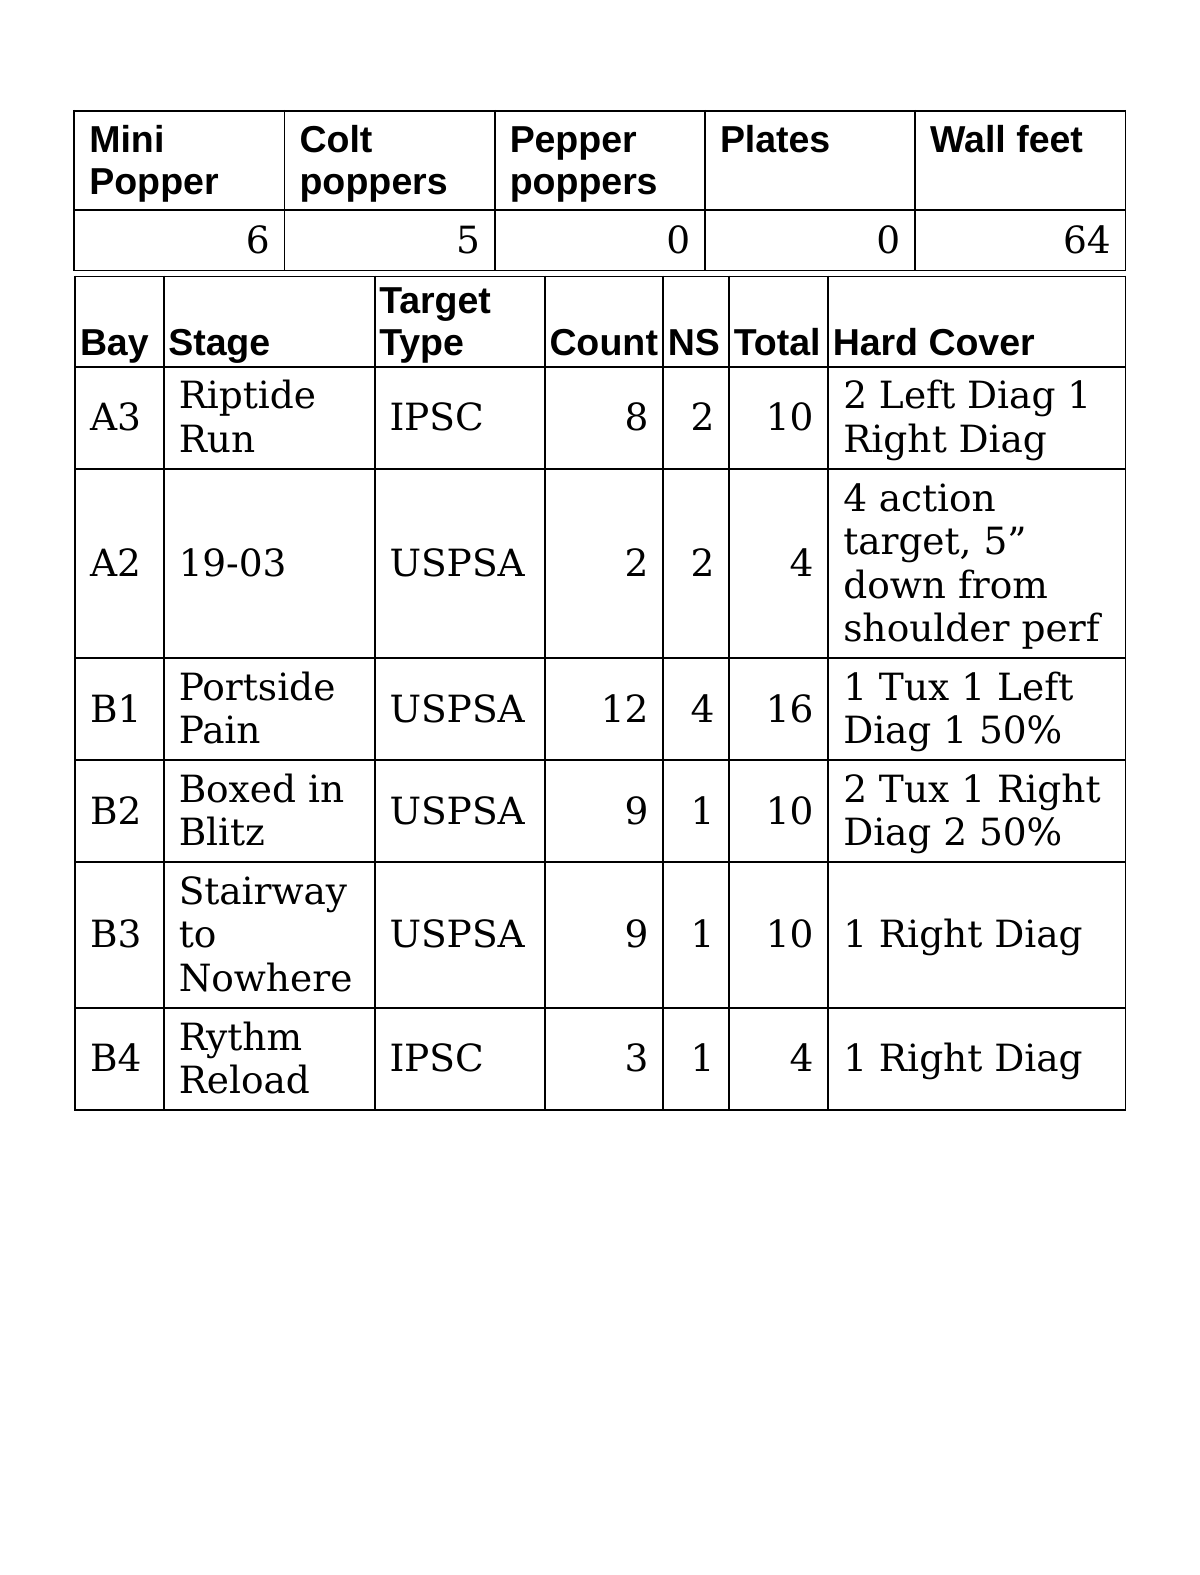

| Mini Popper | Colt poppers | Pepper poppers | Plates | Wall feet |
| --- | --- | --- | --- | --- |
| 6 | 5 | 0 | 0 | 64 |
| Bay | Stage | Target Type | Count | NS | Total | Hard Cover |
| --- | --- | --- | --- | --- | --- | --- |
| A3 | Riptide Run | IPSC | 8 | 2 | 10 | 2 Left Diag 1 Right Diag |
| A2 | 19-03 | USPSA | 2 | 2 | 4 | 4 action target, 5” down from shoulder perf |
| B1 | Portside Pain | USPSA | 12 | 4 | 16 | 1 Tux 1 Left Diag 1 50% |
| B2 | Boxed in Blitz | USPSA | 9 | 1 | 10 | 2 Tux 1 Right Diag 2 50% |
| B3 | Stairway to Nowhere | USPSA | 9 | 1 | 10 | 1 Right Diag |
| B4 | Rythm Reload | IPSC | 3 | 1 | 4 | 1 Right Diag |